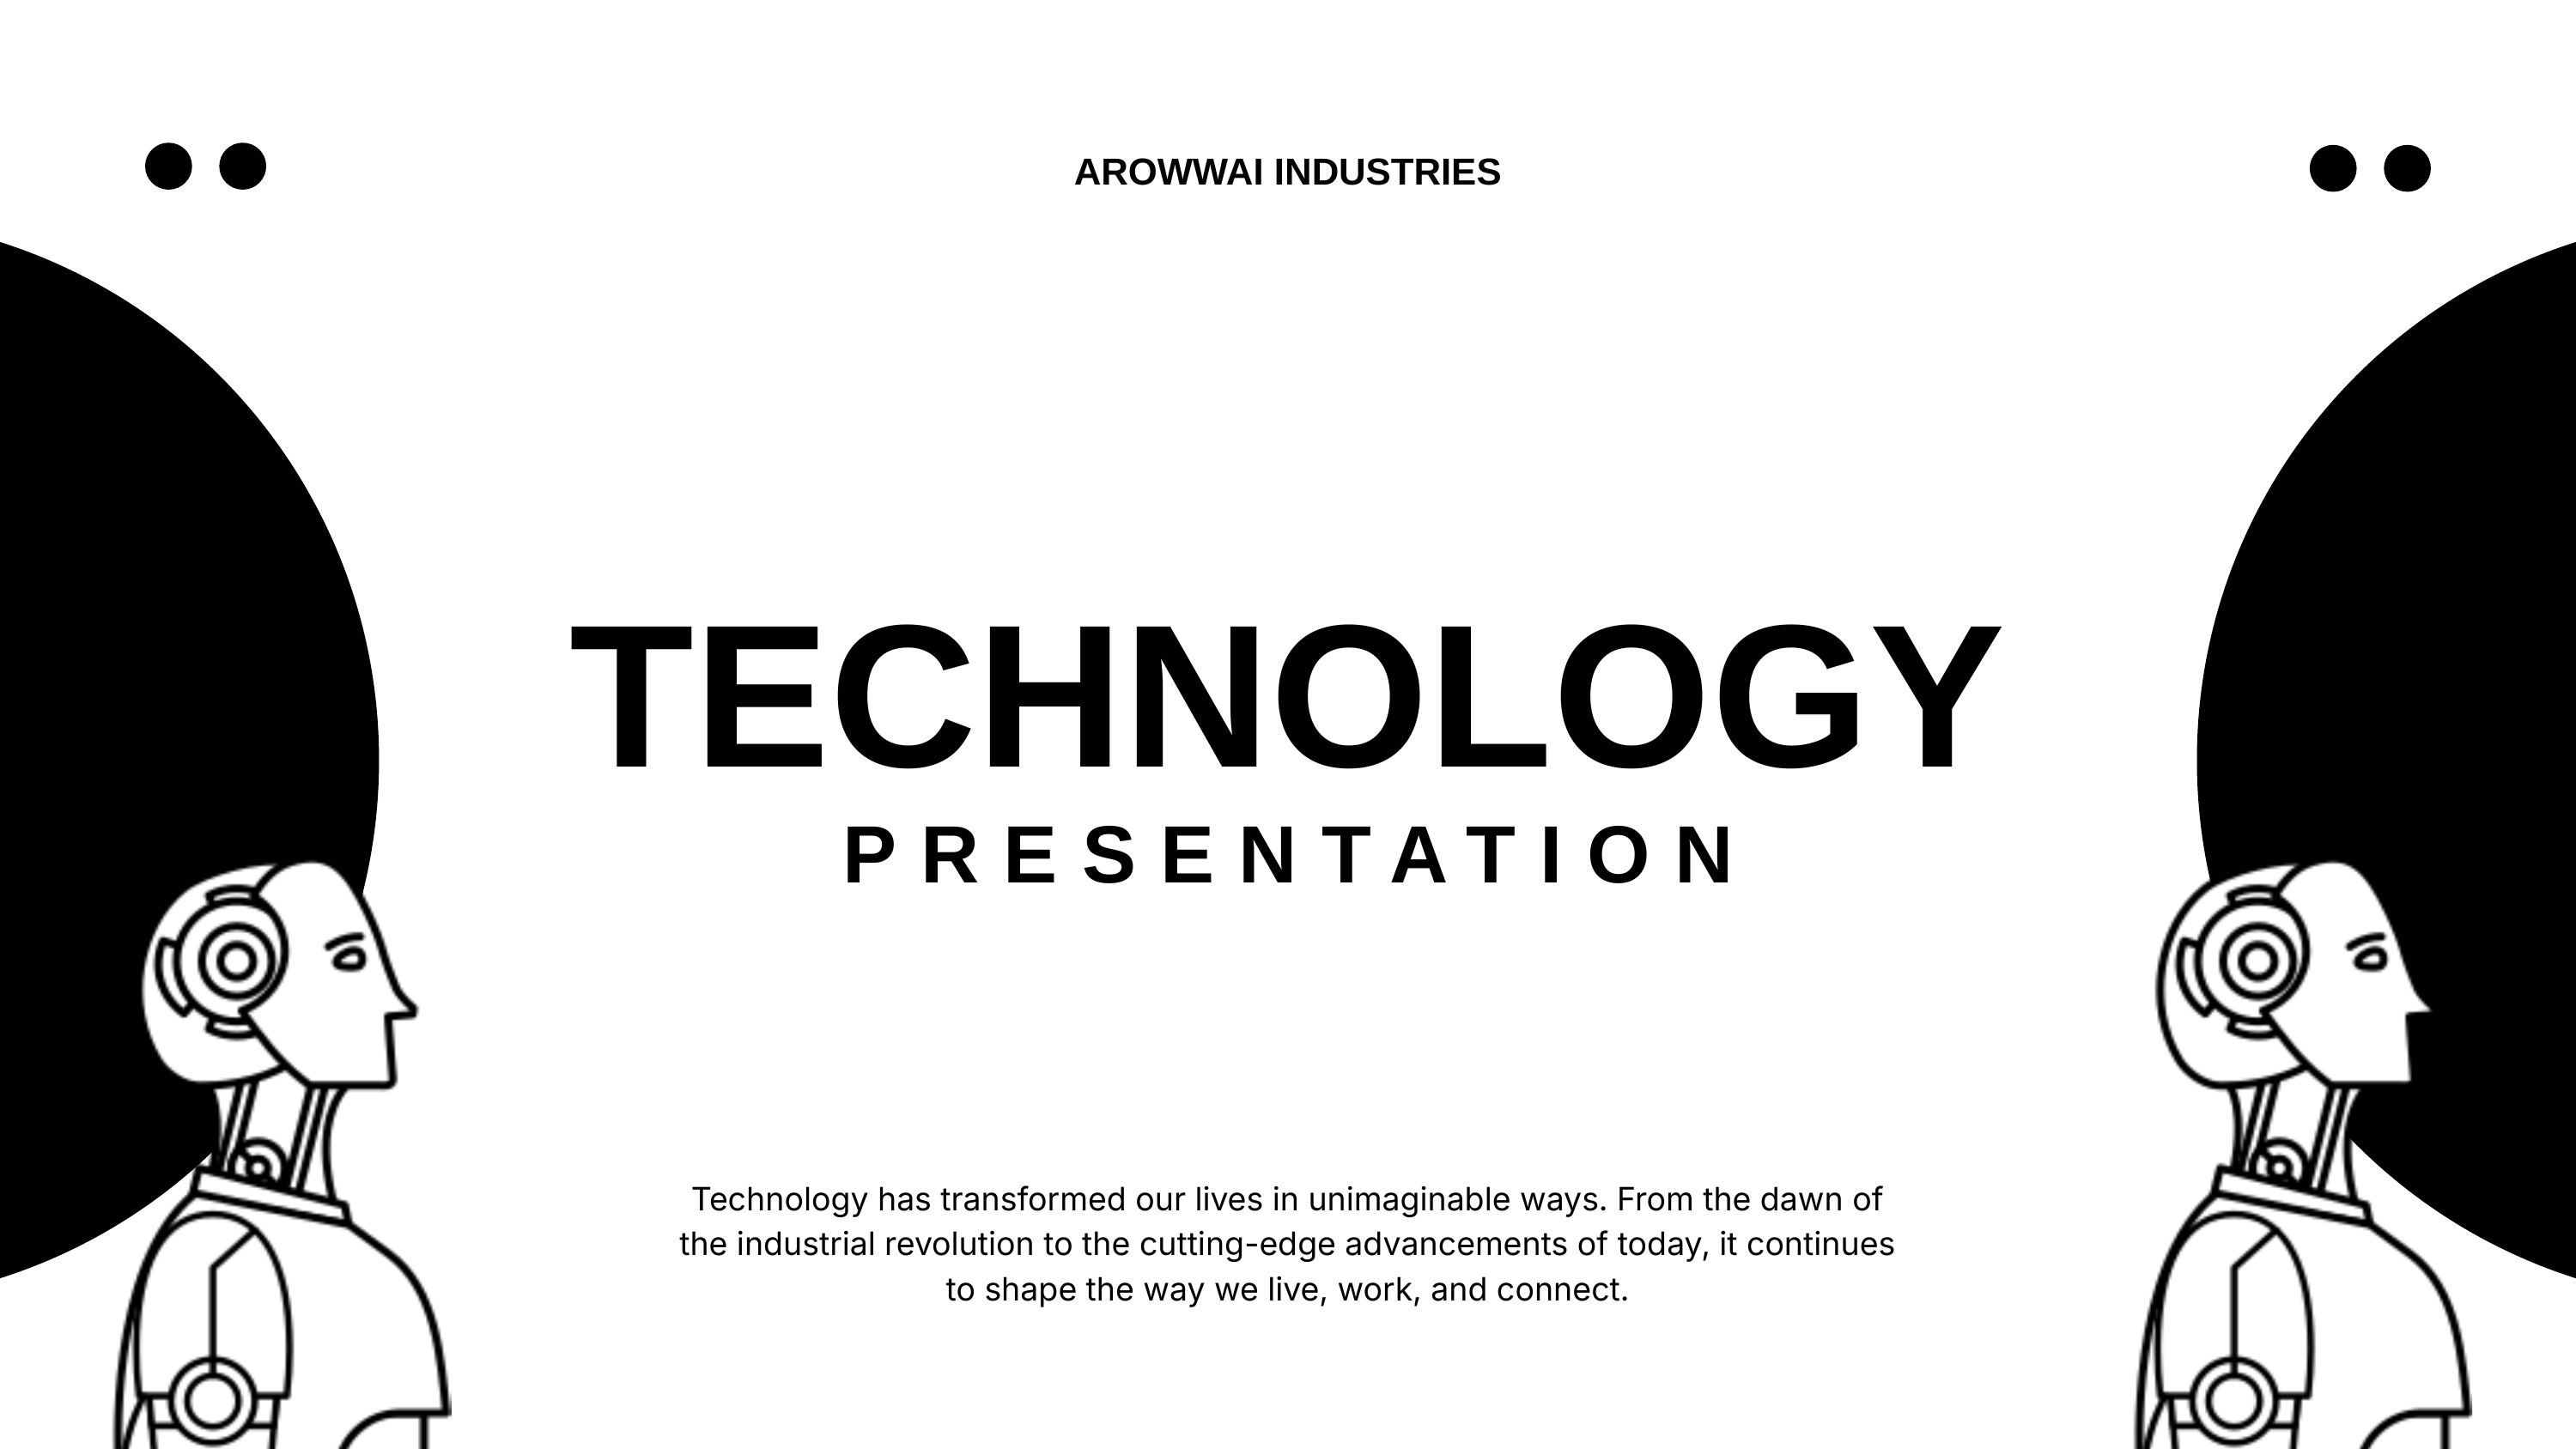

AROWWAI INDUSTRIES

TECHNOLOGY
PRESENTATION

Technology has transformed our lives in unimaginable ways. From the dawn of the industrial revolution to the cutting-edge advancements of today, it continues to shape the way we live, work, and connect.